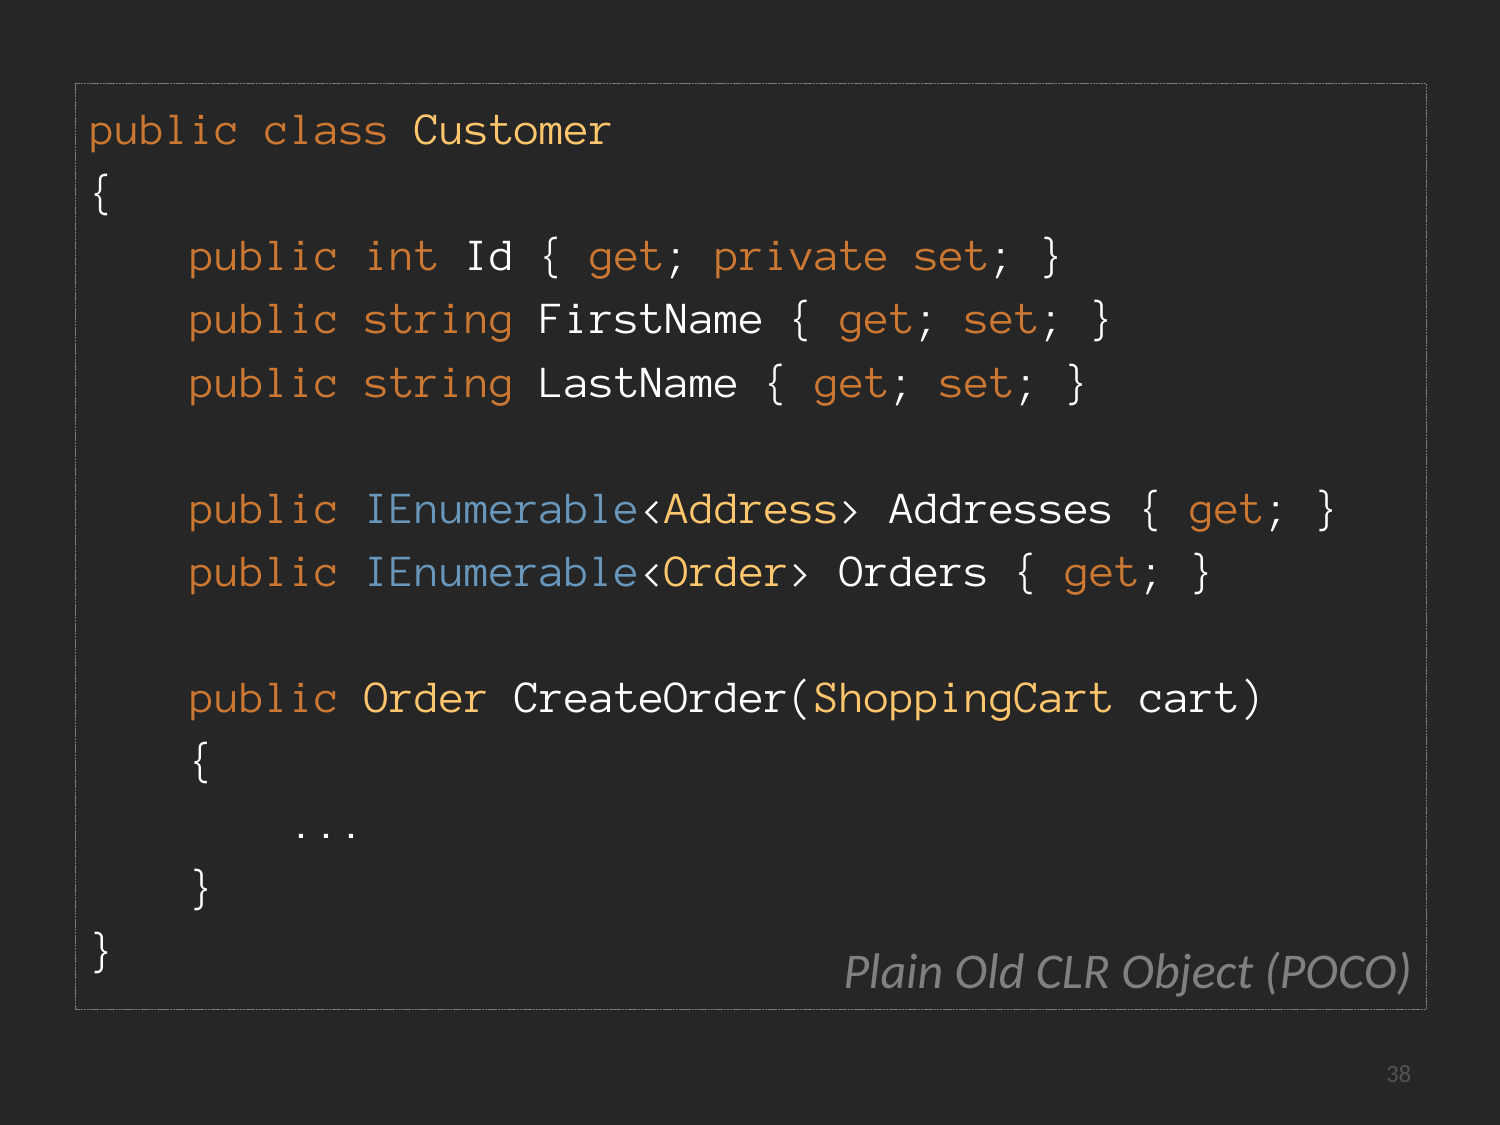

public class Customer
{
    public int Id { get; private set; }
    public string FirstName { get; set; }
    public string LastName { get; set; }

    public IEnumerable<Address> Addresses { get; }
    public IEnumerable<Order> Orders { get; }

    public Order CreateOrder(ShoppingCart cart)
    {
        ...
    }
}
Plain Old CLR Object (POCO)